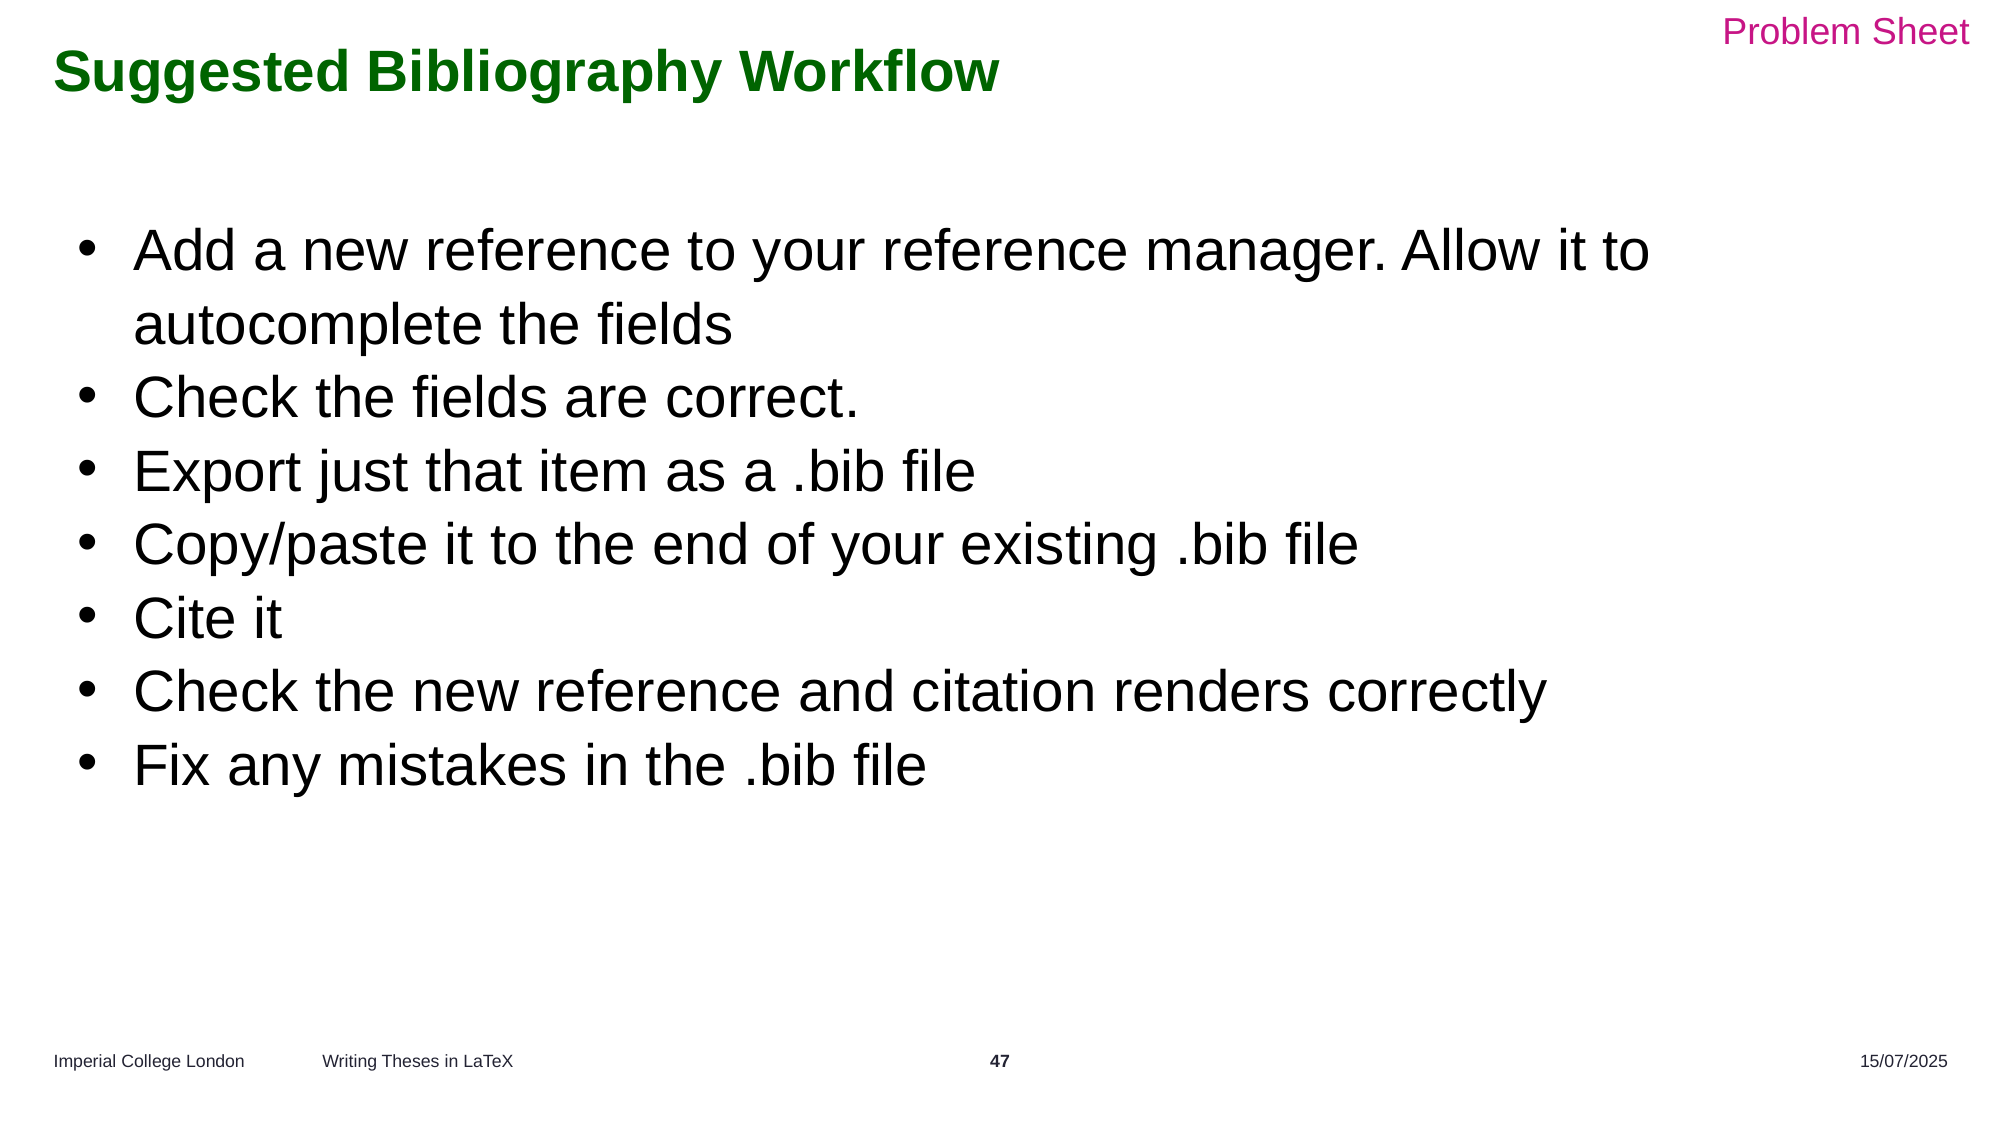

Problem Sheet
# Suggested Bibliography Workflow
Add a new reference to your reference manager. Allow it to autocomplete the fields
Check the fields are correct.
Export just that item as a .bib file
Copy/paste it to the end of your existing .bib file
Cite it
Check the new reference and citation renders correctly
Fix any mistakes in the .bib file

Writing Theses in LaTeX
47
15/07/2025